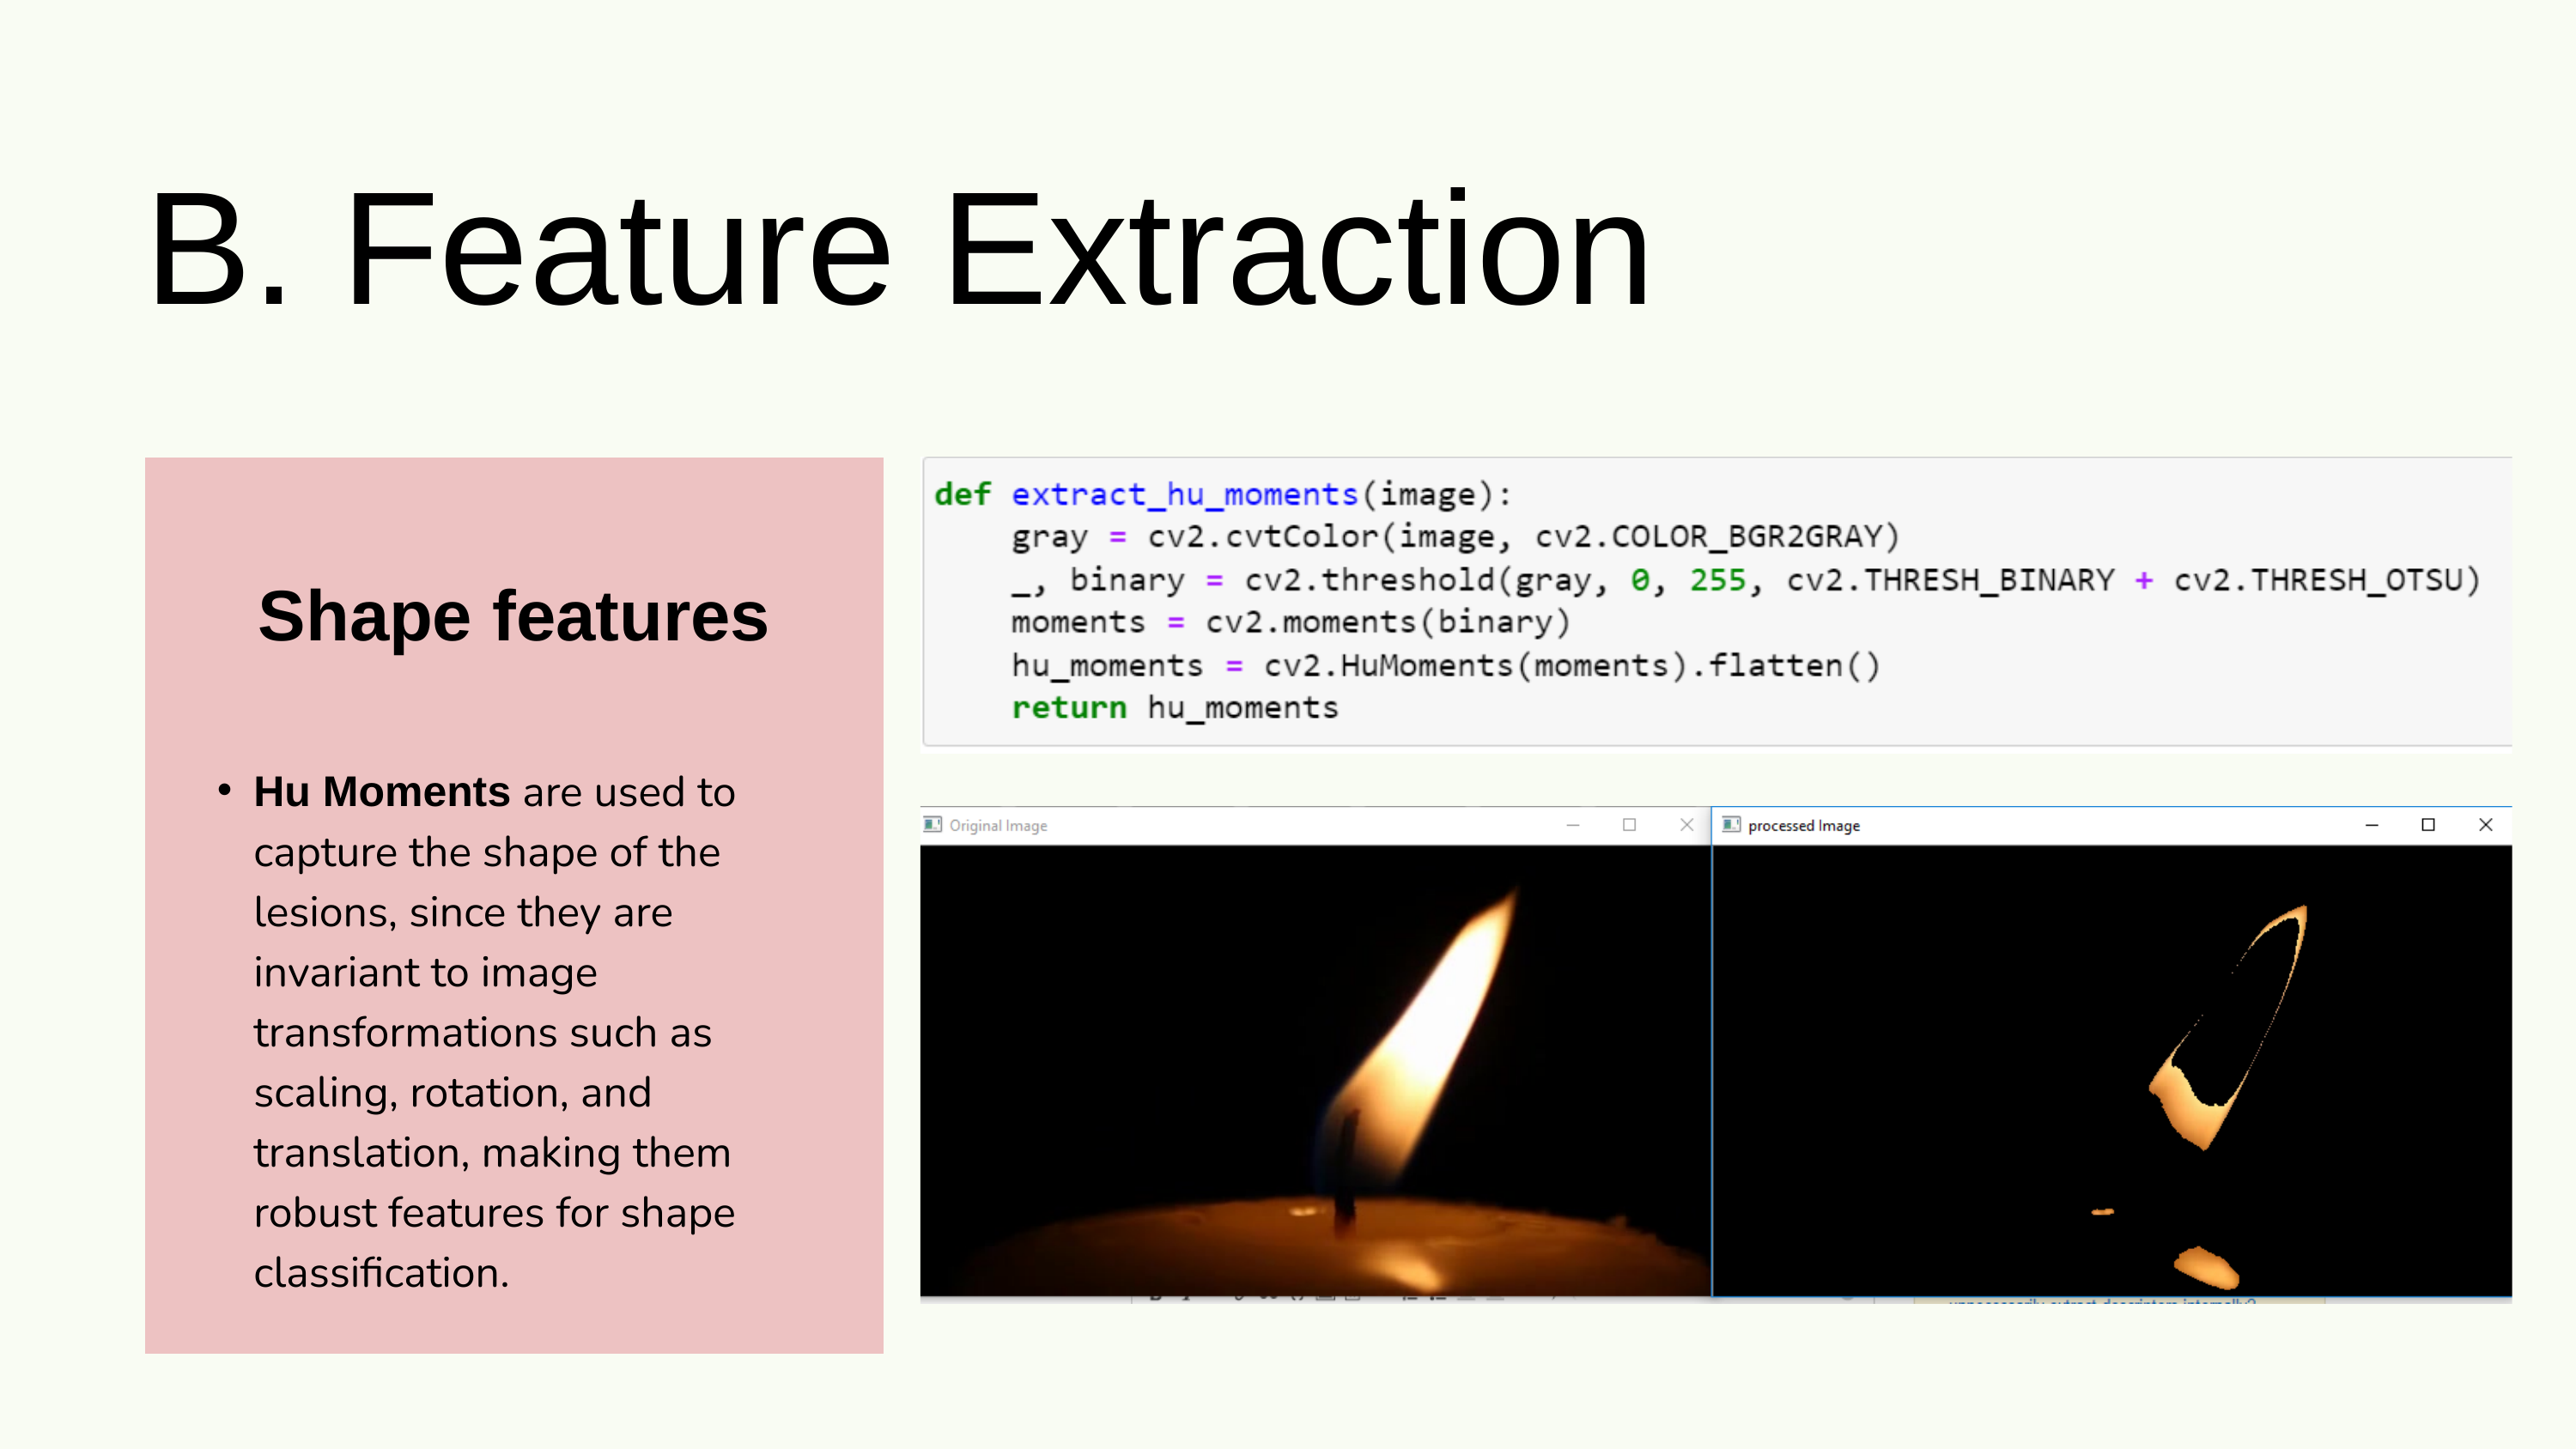

B. Feature Extraction

Color features

The color histogram of each image is computed to capture the distribution of pixel intensities, which is important for identifying different lesion types based on color differences.

Shape features

Hu Moments are used to capture the shape of the lesions, since they are invariant to image transformations such as scaling, rotation, and translation, making them robust features for shape classification.